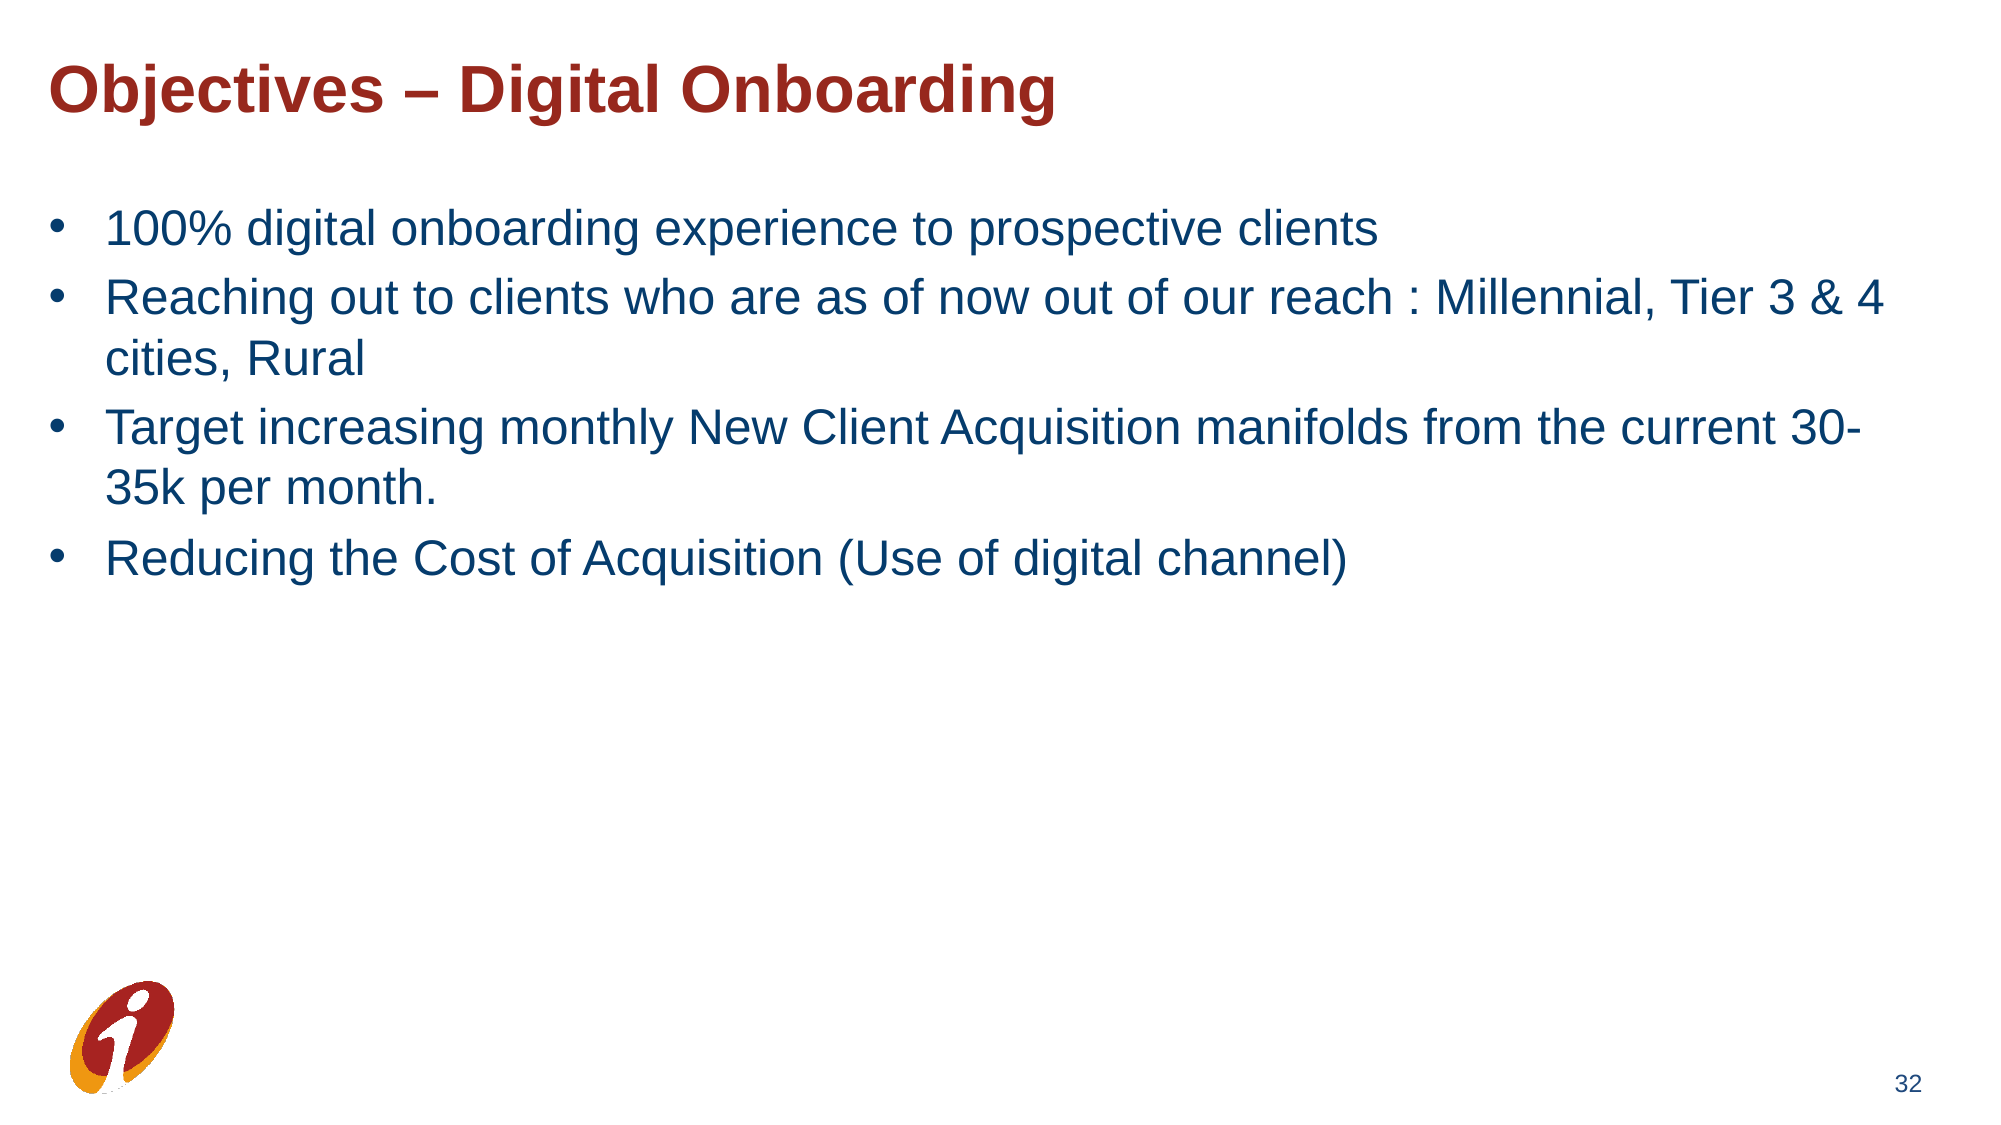

Objectives – Digital Onboarding
100% digital onboarding experience to prospective clients
Reaching out to clients who are as of now out of our reach : Millennial, Tier 3 & 4 cities, Rural
Target increasing monthly New Client Acquisition manifolds from the current 30-35k per month.
Reducing the Cost of Acquisition (Use of digital channel)
32